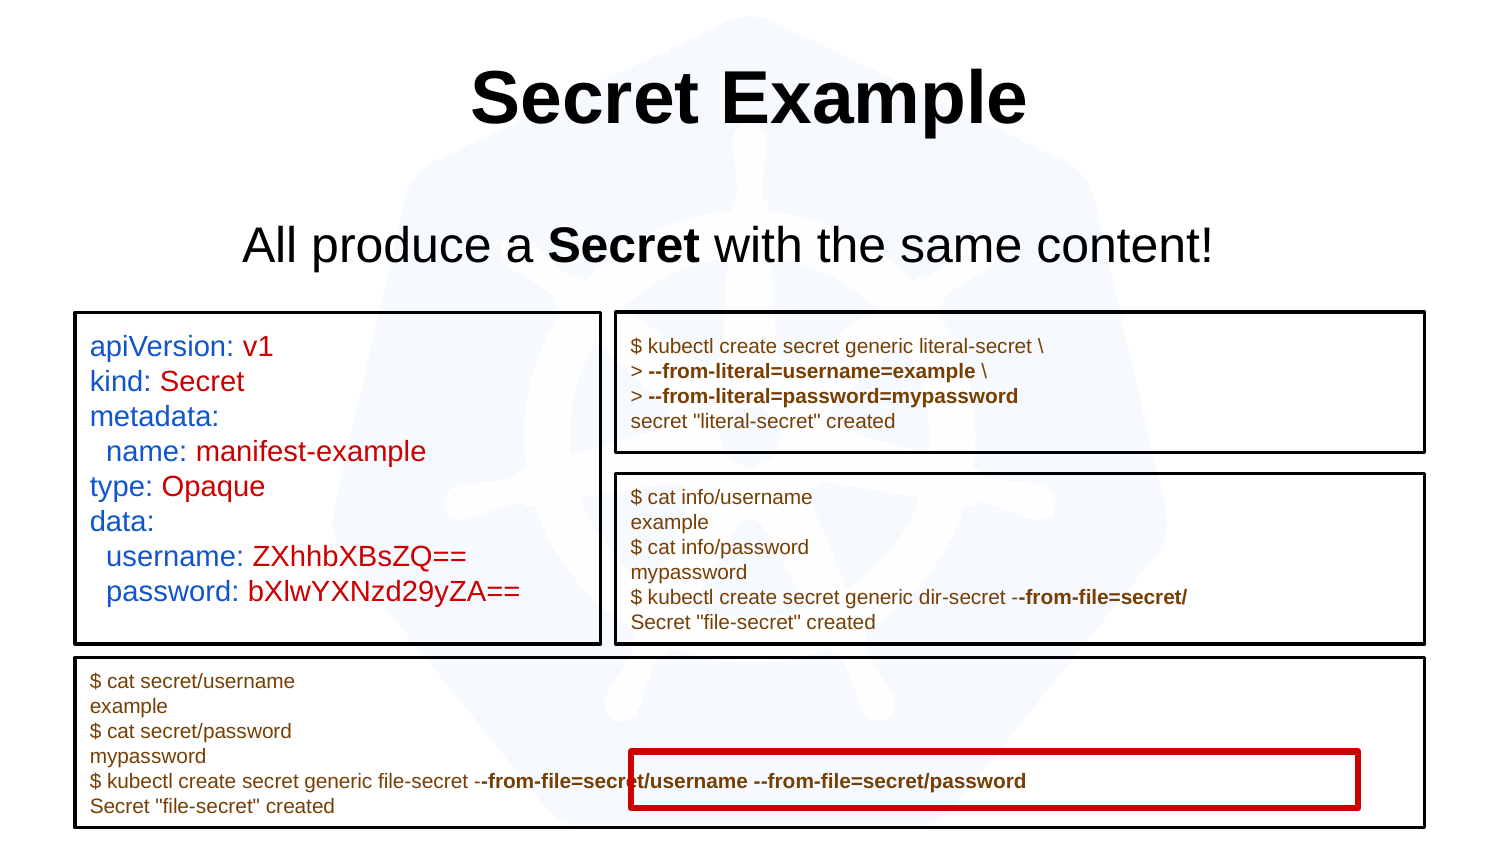

Secret Example
All produce a Secret with the same content!
apiVersion: v1
kind: Secret
metadata:
  name: manifest-example
type: Opaque
data:
  username: ZXhhbXBsZQ==
  password: bXlwYXNzd29yZA==

$ kubectl create secret generic literal-secret \
> --from-literal=username=example \
> --from-literal=password=mypassword
secret "literal-secret" created
$ cat info/username
example
$ cat info/password
mypassword
$ kubectl create secret generic dir-secret --from-file=secret/
Secret "file-secret" created
$ cat secret/username
example
$ cat secret/password
mypassword
$ kubectl create secret generic file-secret --from-file=secret/username --from-file=secret/password
Secret "file-secret" created